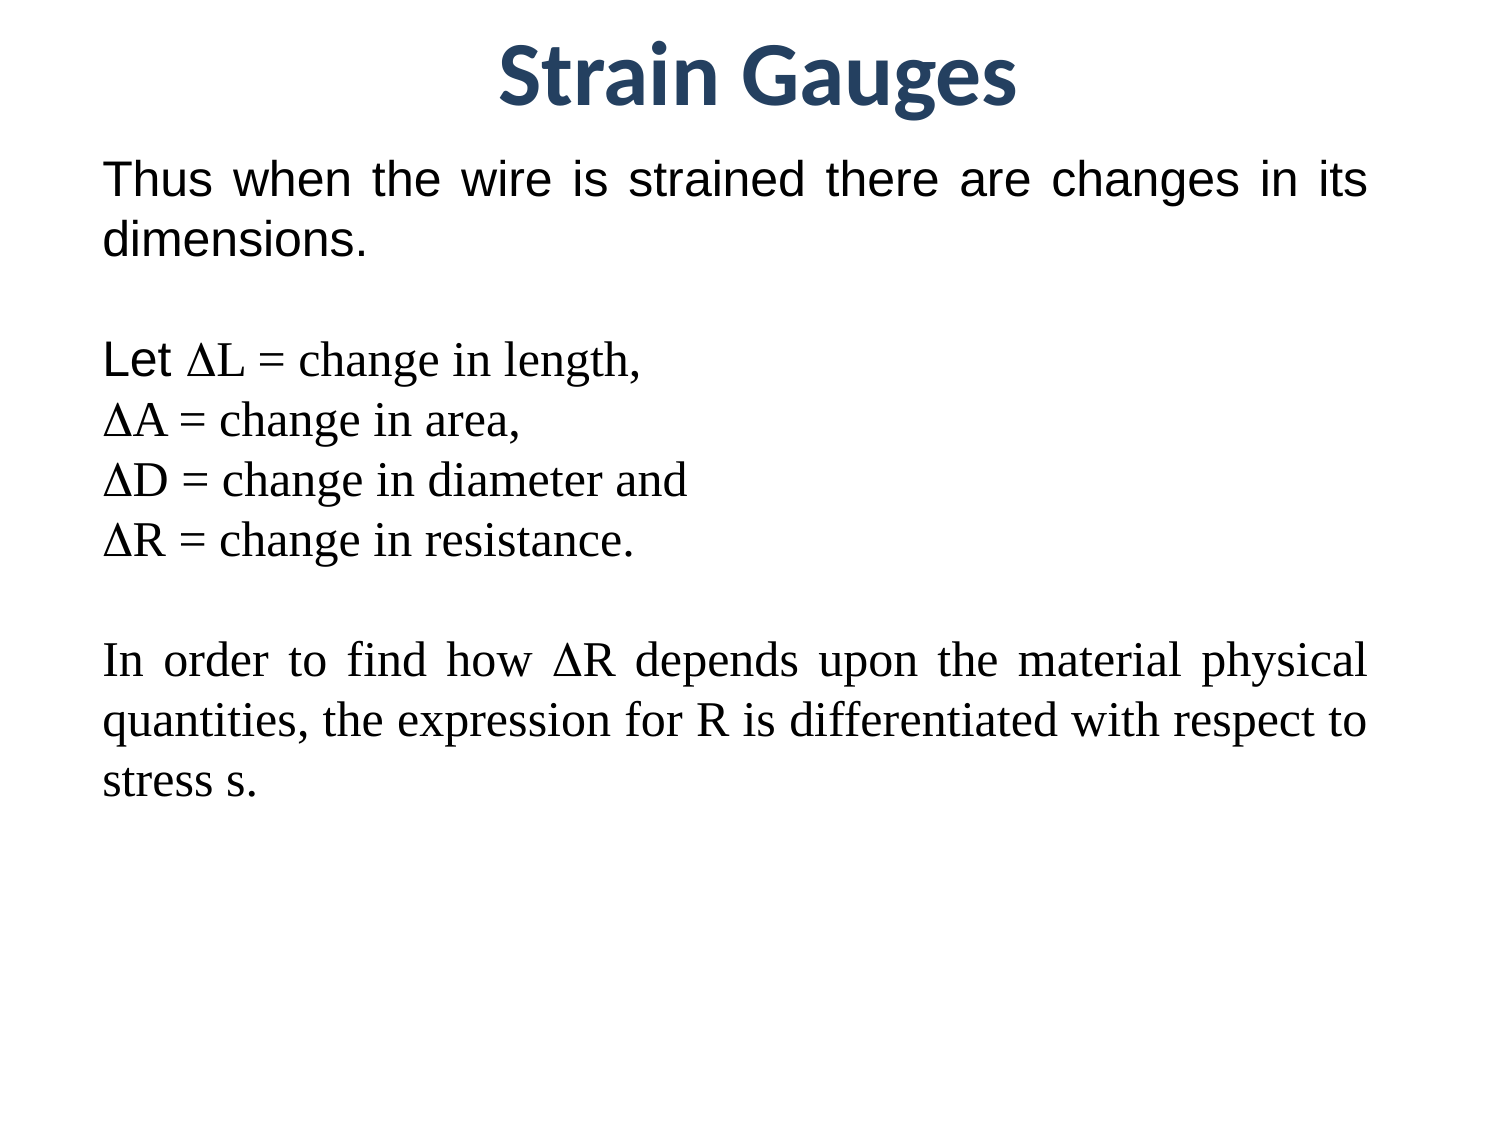

# Strain Gauges
Thus when the wire is strained there are changes in its dimensions.

Let ΔL = change in length,
ΔA = change in area,
ΔD = change in diameter and
ΔR = change in resistance.

In order to find how ΔR depends upon the material physical quantities, the expression for R is differentiated with respect to stress s.

11